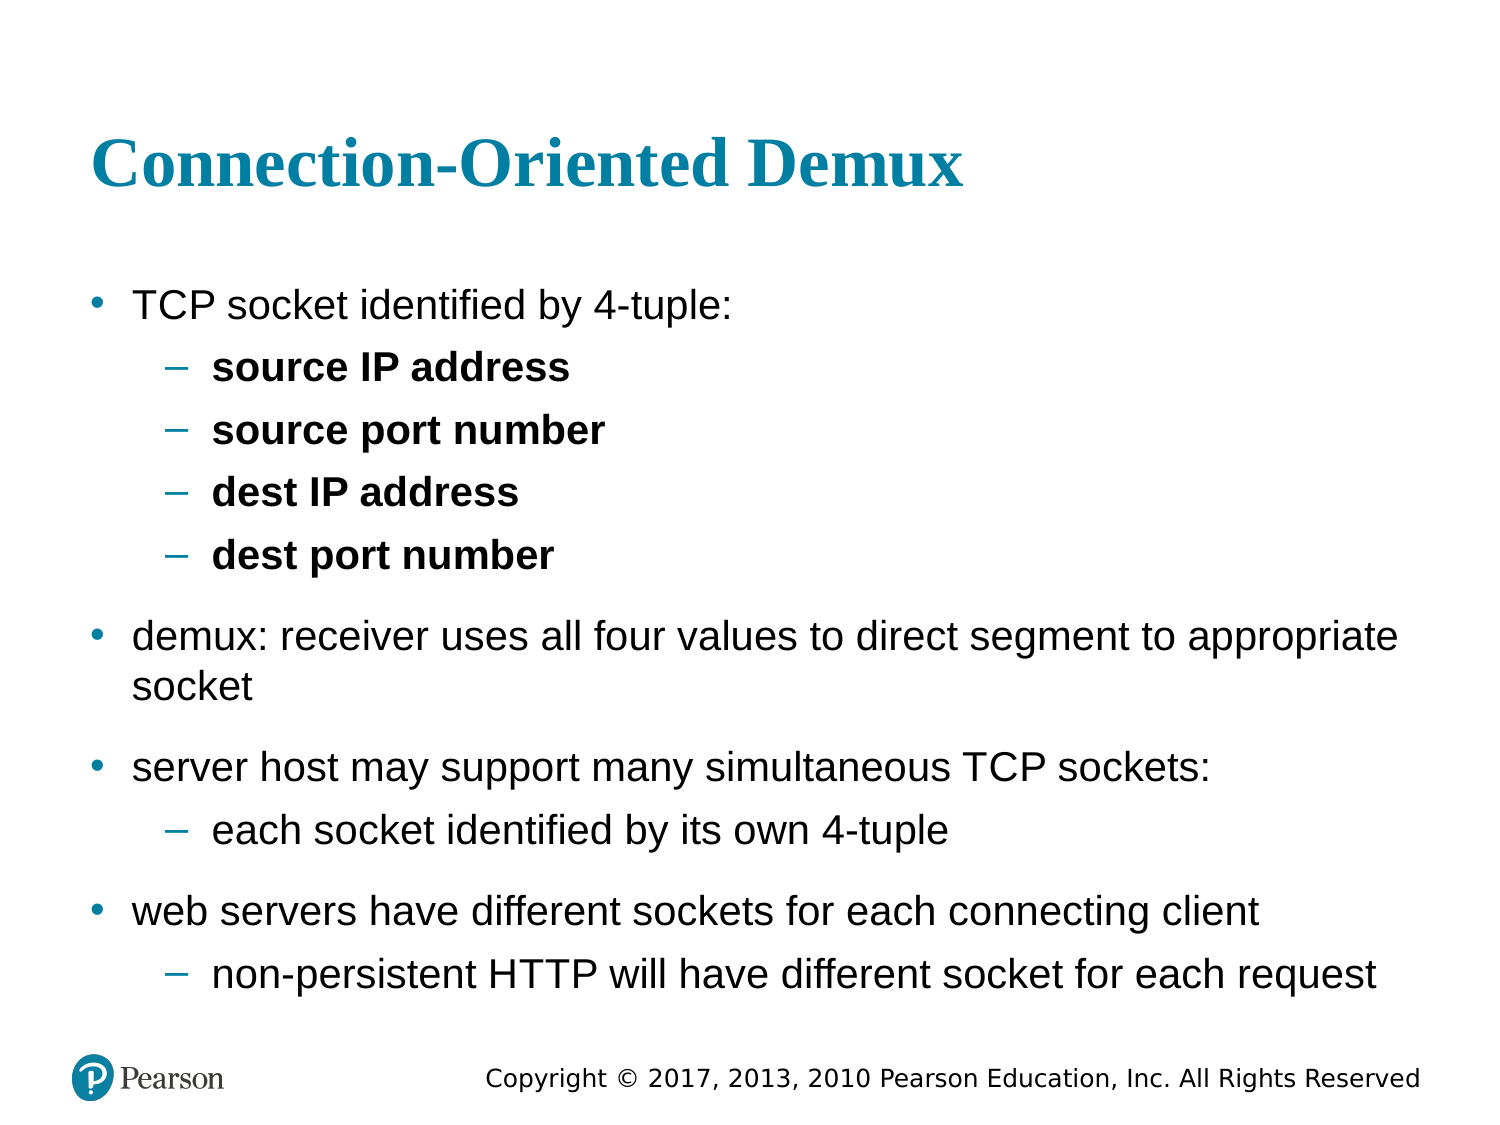

# Connection-Oriented Demux
T C P socket identified by 4-tuple:
source I P address
source port number
dest I P address
dest port number
demux: receiver uses all four values to direct segment to appropriate socket
server host may support many simultaneous T C P sockets:
each socket identified by its own 4-tuple
web servers have different sockets for each connecting client
non-persistent H T T P will have different socket for each request